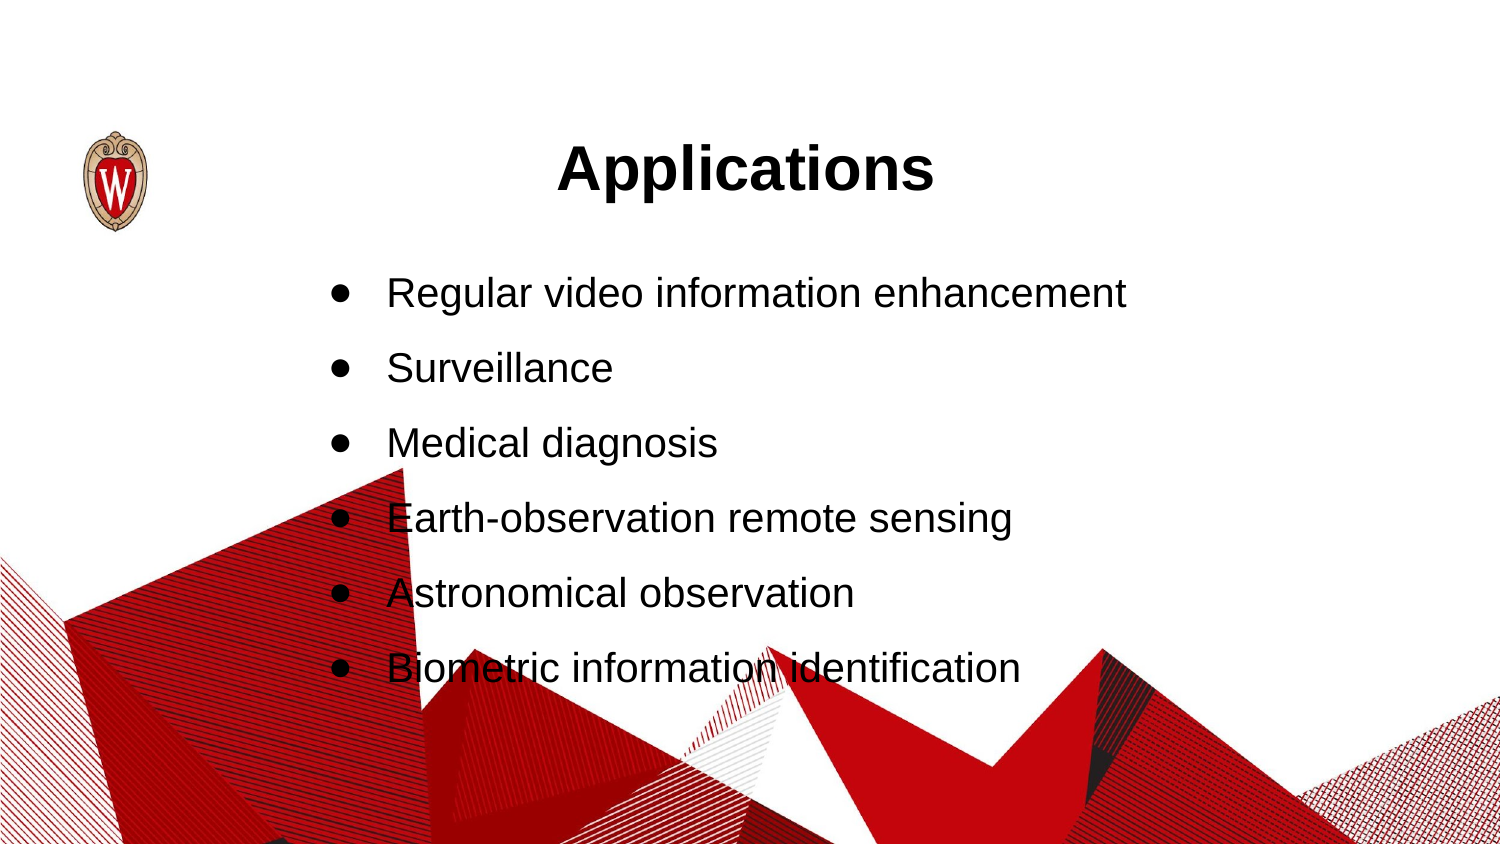

Applications
Regular video information enhancement
Surveillance
Medical diagnosis
Earth-observation remote sensing
Astronomical observation
Biometric information identification